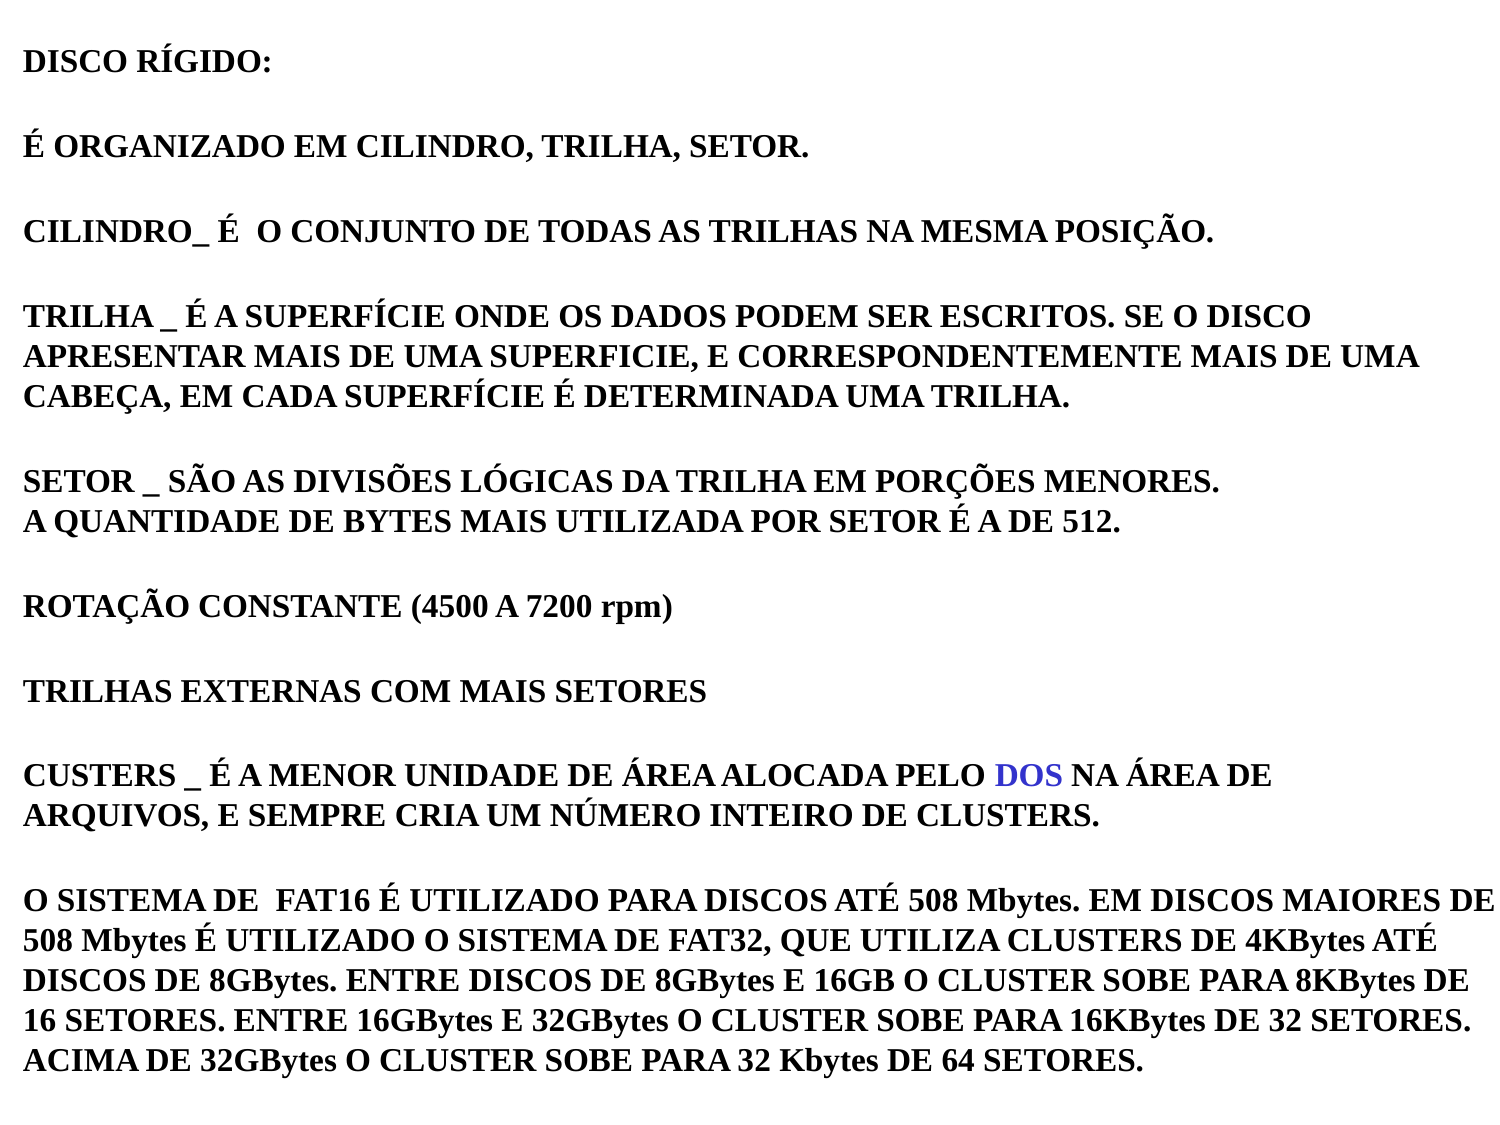

DISCO RÍGIDO:

É ORGANIZADO EM CILINDRO, TRILHA, SETOR.

CILINDRO_ É  O CONJUNTO DE TODAS AS TRILHAS NA MESMA POSIÇÃO.

TRILHA _ É A SUPERFÍCIE ONDE OS DADOS PODEM SER ESCRITOS. SE O DISCO
APRESENTAR MAIS DE UMA SUPERFICIE, E CORRESPONDENTEMENTE MAIS DE UMA
CABEÇA, EM CADA SUPERFÍCIE É DETERMINADA UMA TRILHA.

SETOR _ SÃO AS DIVISÕES LÓGICAS DA TRILHA EM PORÇÕES MENORES.
A QUANTIDADE DE BYTES MAIS UTILIZADA POR SETOR É A DE 512.

ROTAÇÃO CONSTANTE (4500 A 7200 rpm)‏

TRILHAS EXTERNAS COM MAIS SETORES

CUSTERS _ É A MENOR UNIDADE DE ÁREA ALOCADA PELO DOS NA ÁREA DE
ARQUIVOS, E SEMPRE CRIA UM NÚMERO INTEIRO DE CLUSTERS.

O SISTEMA DE  FAT16 É UTILIZADO PARA DISCOS ATÉ 508 Mbytes. EM DISCOS MAIORES DE
508 Mbytes É UTILIZADO O SISTEMA DE FAT32, QUE UTILIZA CLUSTERS DE 4KBytes ATÉ
DISCOS DE 8GBytes. ENTRE DISCOS DE 8GBytes E 16GB O CLUSTER SOBE PARA 8KBytes DE
16 SETORES. ENTRE 16GBytes E 32GBytes O CLUSTER SOBE PARA 16KBytes DE 32 SETORES.
ACIMA DE 32GBytes O CLUSTER SOBE PARA 32 Kbytes DE 64 SETORES.